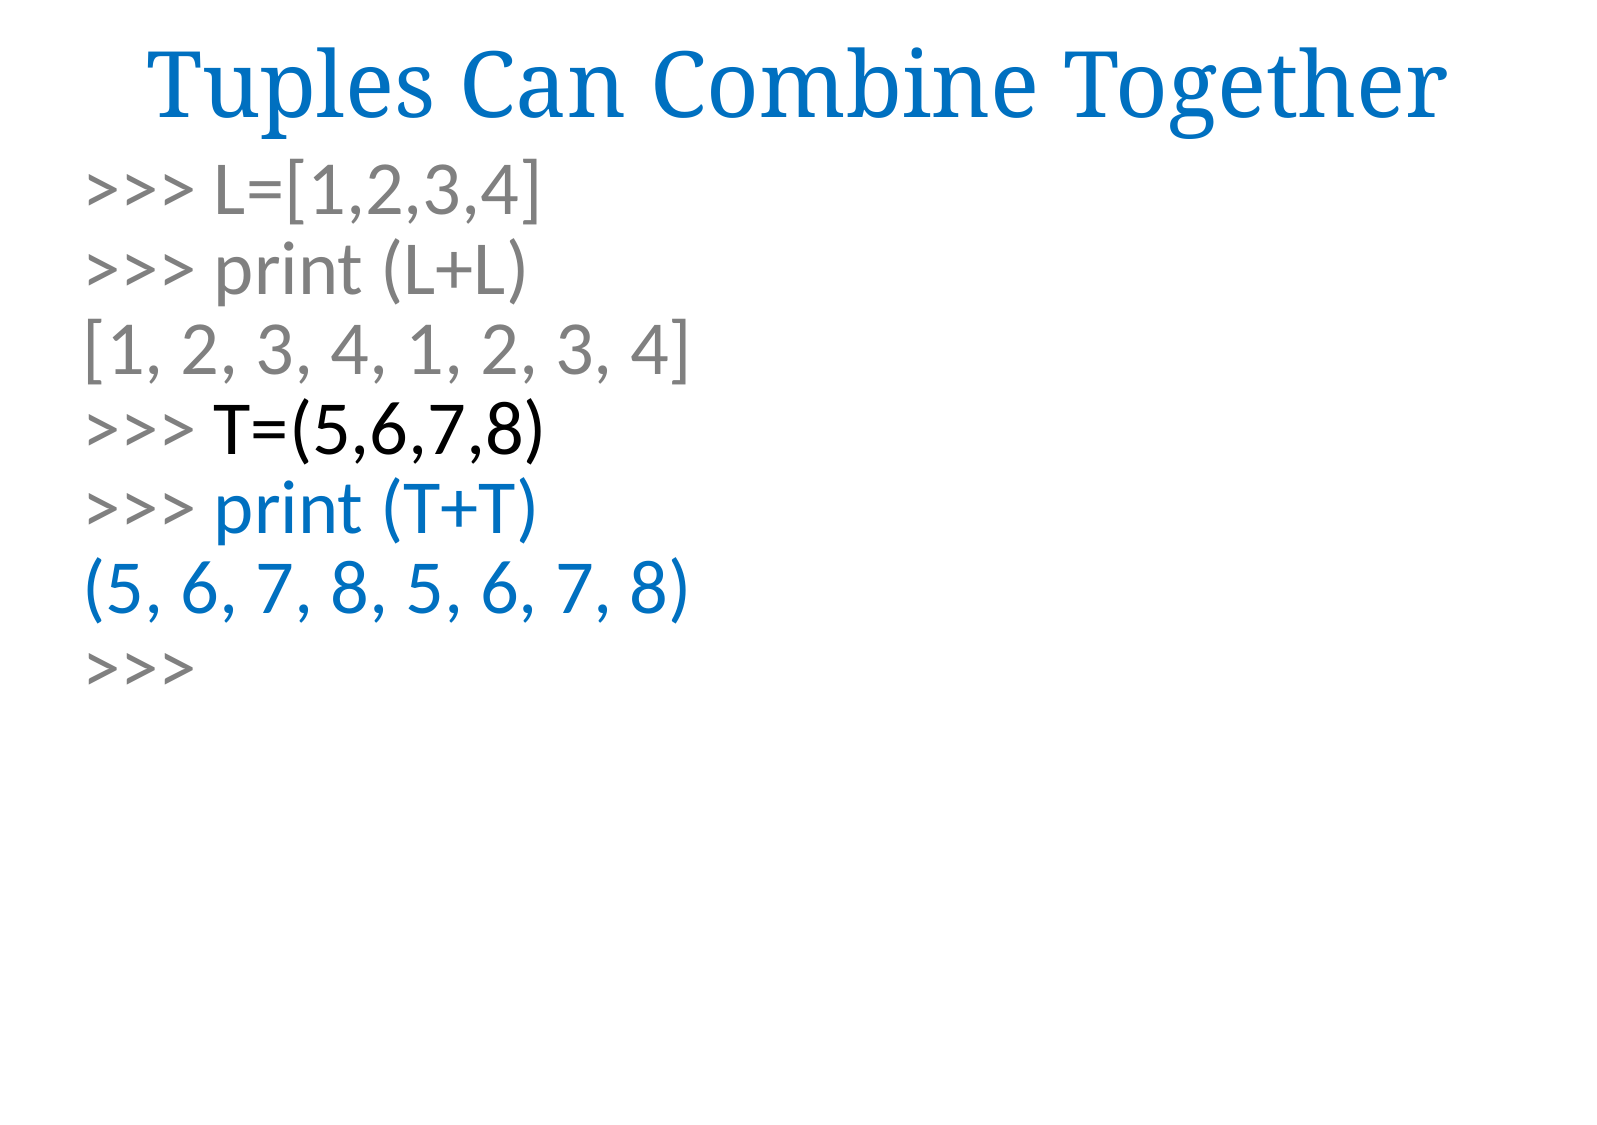

# Tuples Can Combine Together
>>> L=[1,2,3,4]
>>> print (L+L)
[1, 2, 3, 4, 1, 2, 3, 4]
>>> T=(5,6,7,8)
>>> print (T+T)
(5, 6, 7, 8, 5, 6, 7, 8)
>>>